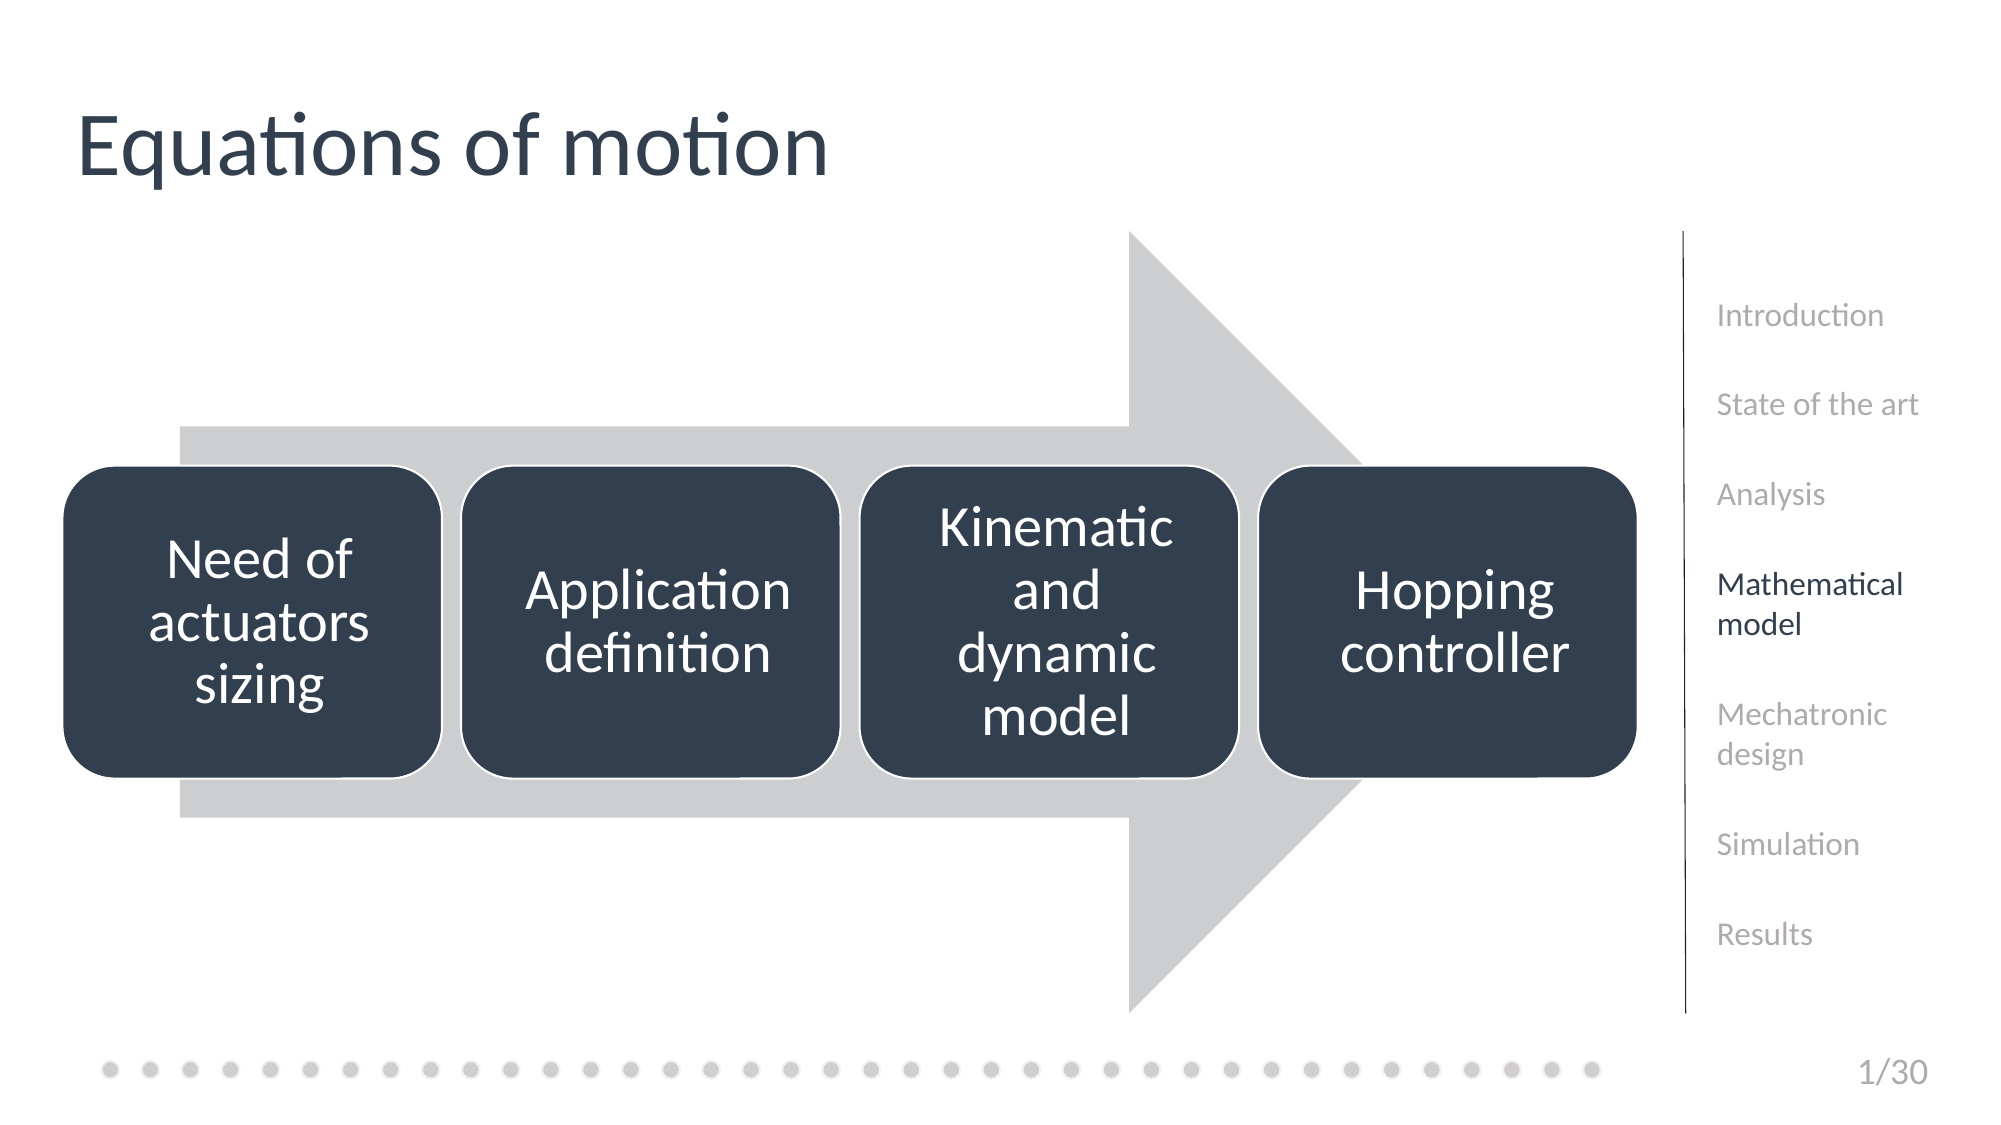

# Equations of motion
Need of actuators sizing
Application definition
Kinematic and dynamic model
Hopping controller
Introduction
State of the art
Analysis
Mathematical model
Mechatronic design
Simulation
Results
1/30